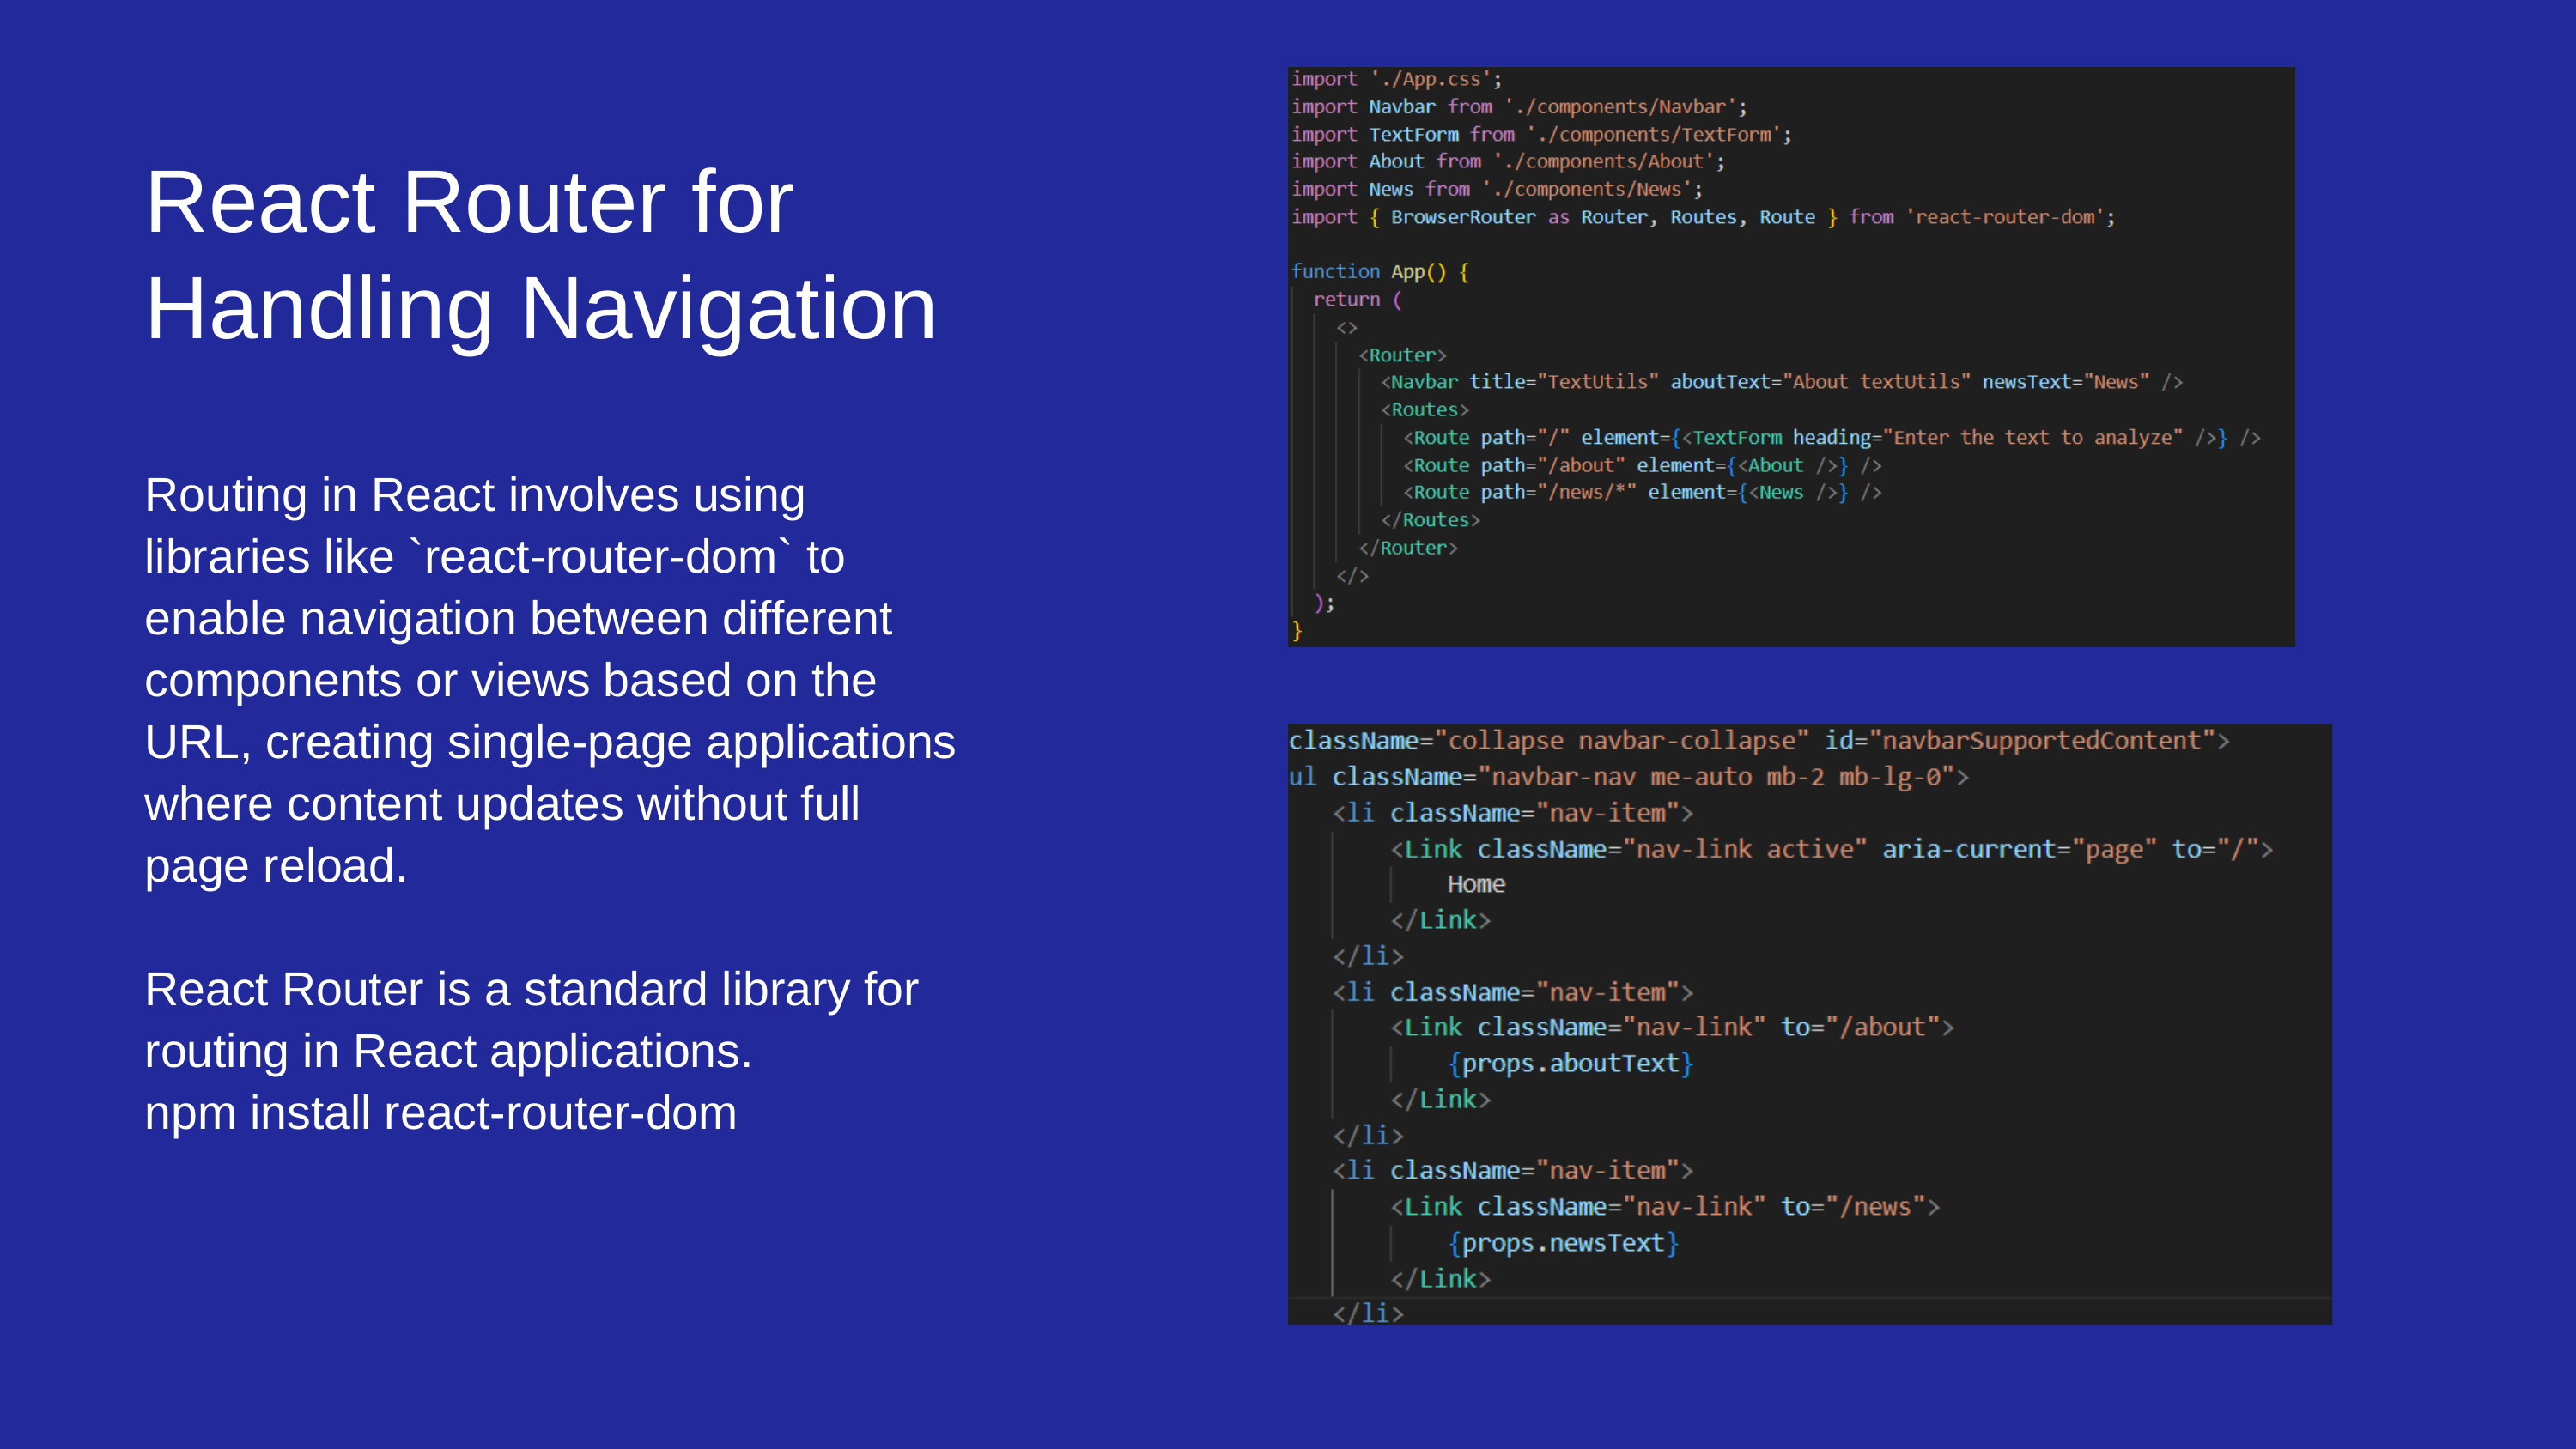

React Router for Handling Navigation
Routing in React involves using libraries like `react-router-dom` to enable navigation between different components or views based on the URL, creating single-page applications where content updates without full page reload.

React Router is a standard library for routing in React applications.
npm install react-router-dom